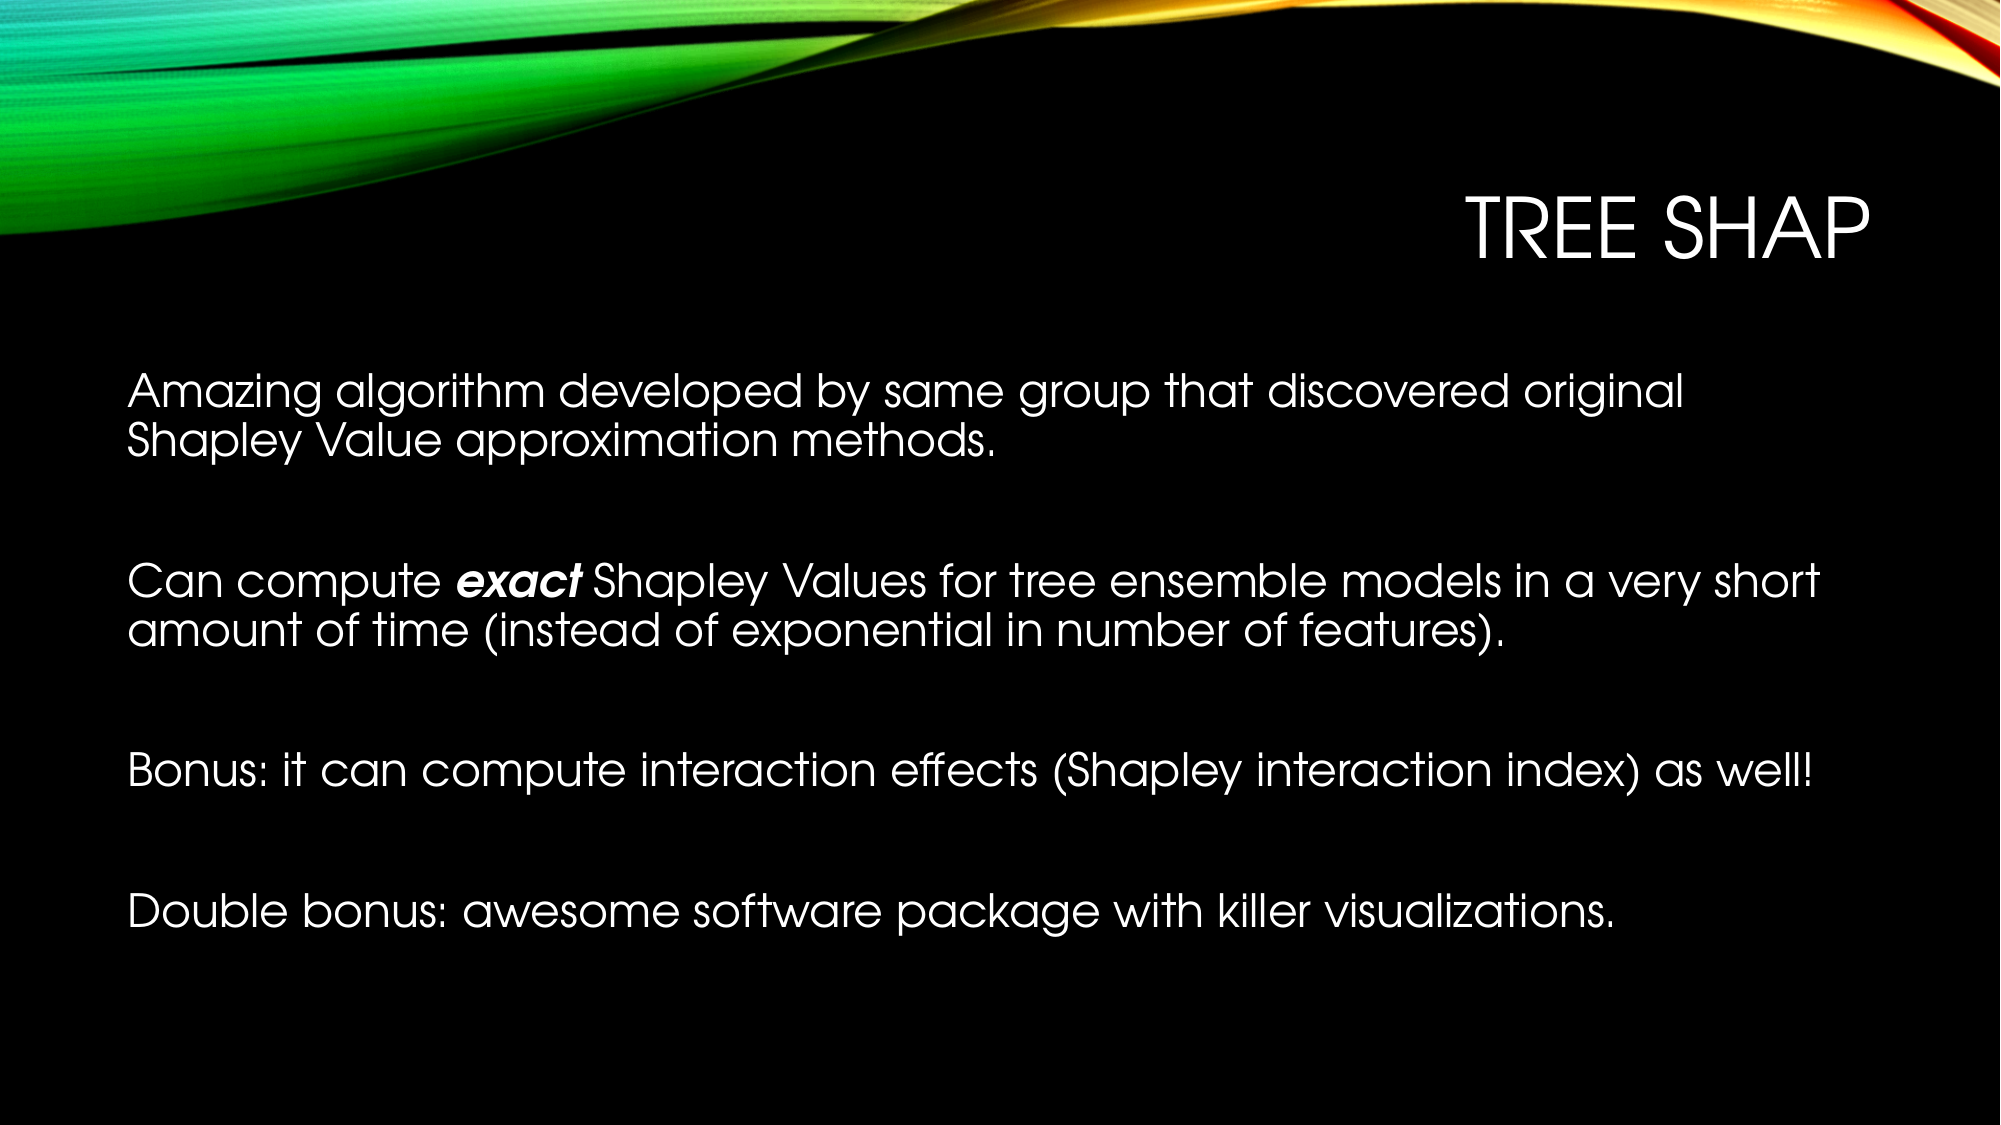

# Tree shap
Amazing algorithm developed by same group that discovered original Shapley Value approximation methods.

Can compute exact Shapley Values for tree ensemble models in a very short amount of time (instead of exponential in number of features).

Bonus: it can compute interaction effects (Shapley interaction index) as well!

Double bonus: awesome software package with killer visualizations.